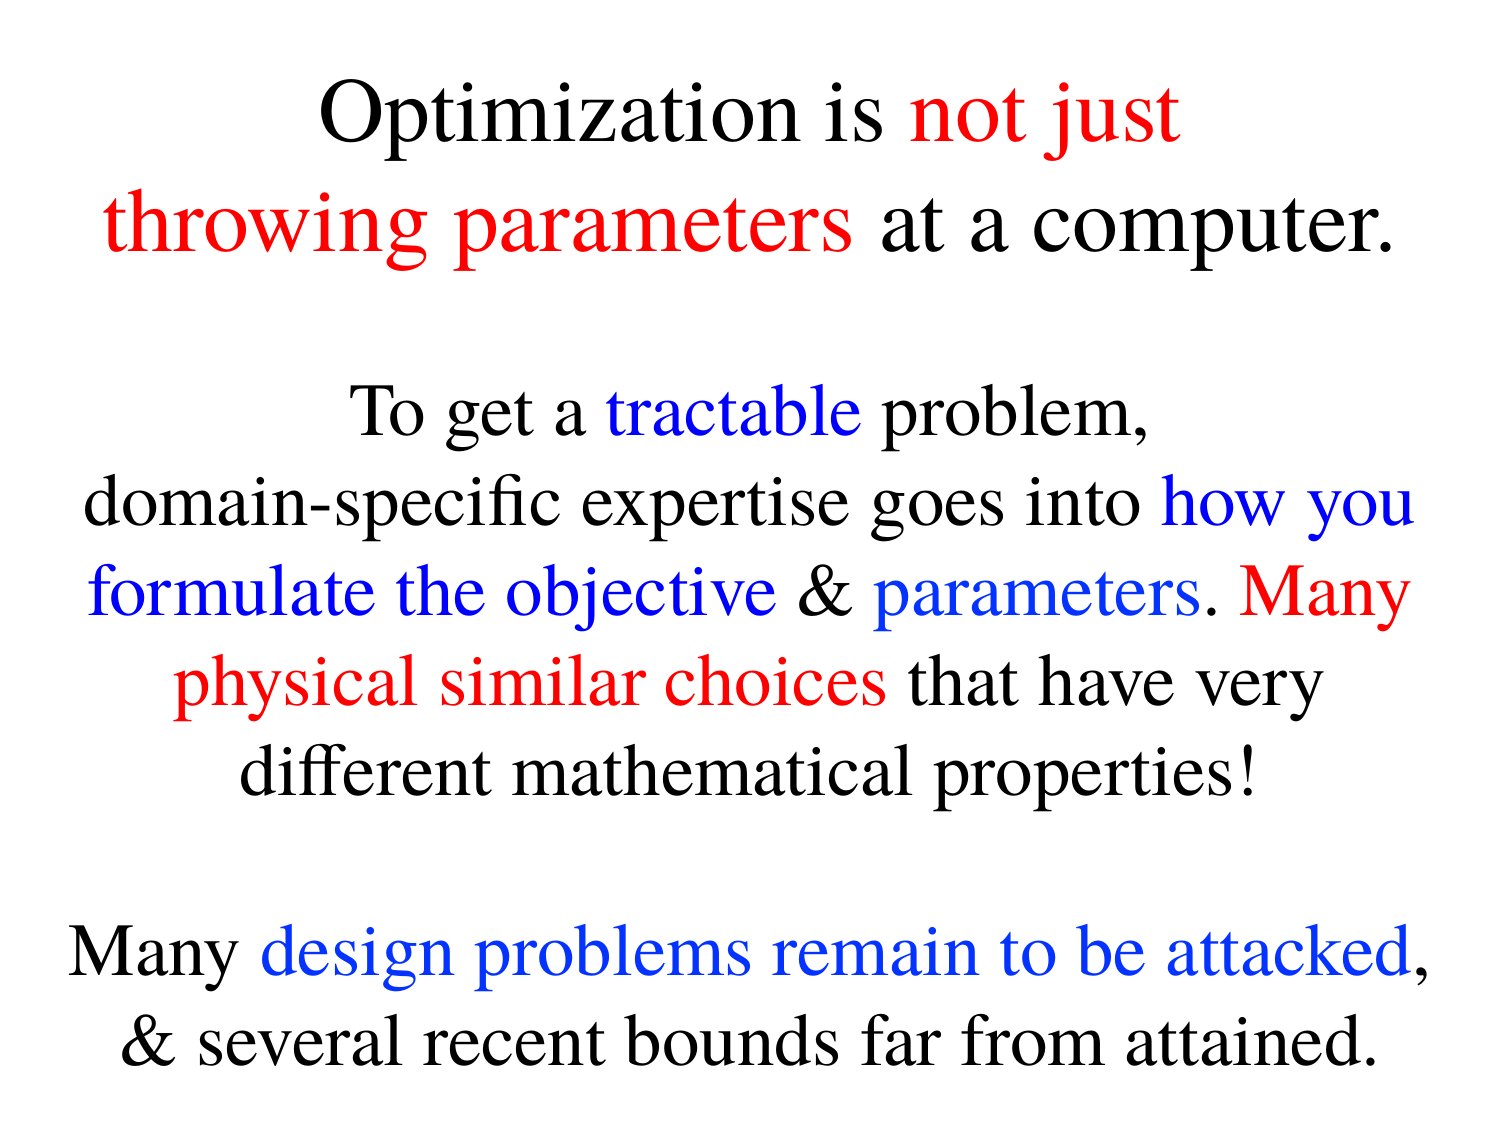

# Optimization is not just throwing parameters at a computer. To get a tractable problem, domain-specific expertise goes into how you formulate the objective & parameters. Many physical similar choices that have very different mathematical properties! Many design problems remain to be attacked, & several recent bounds far from attained.